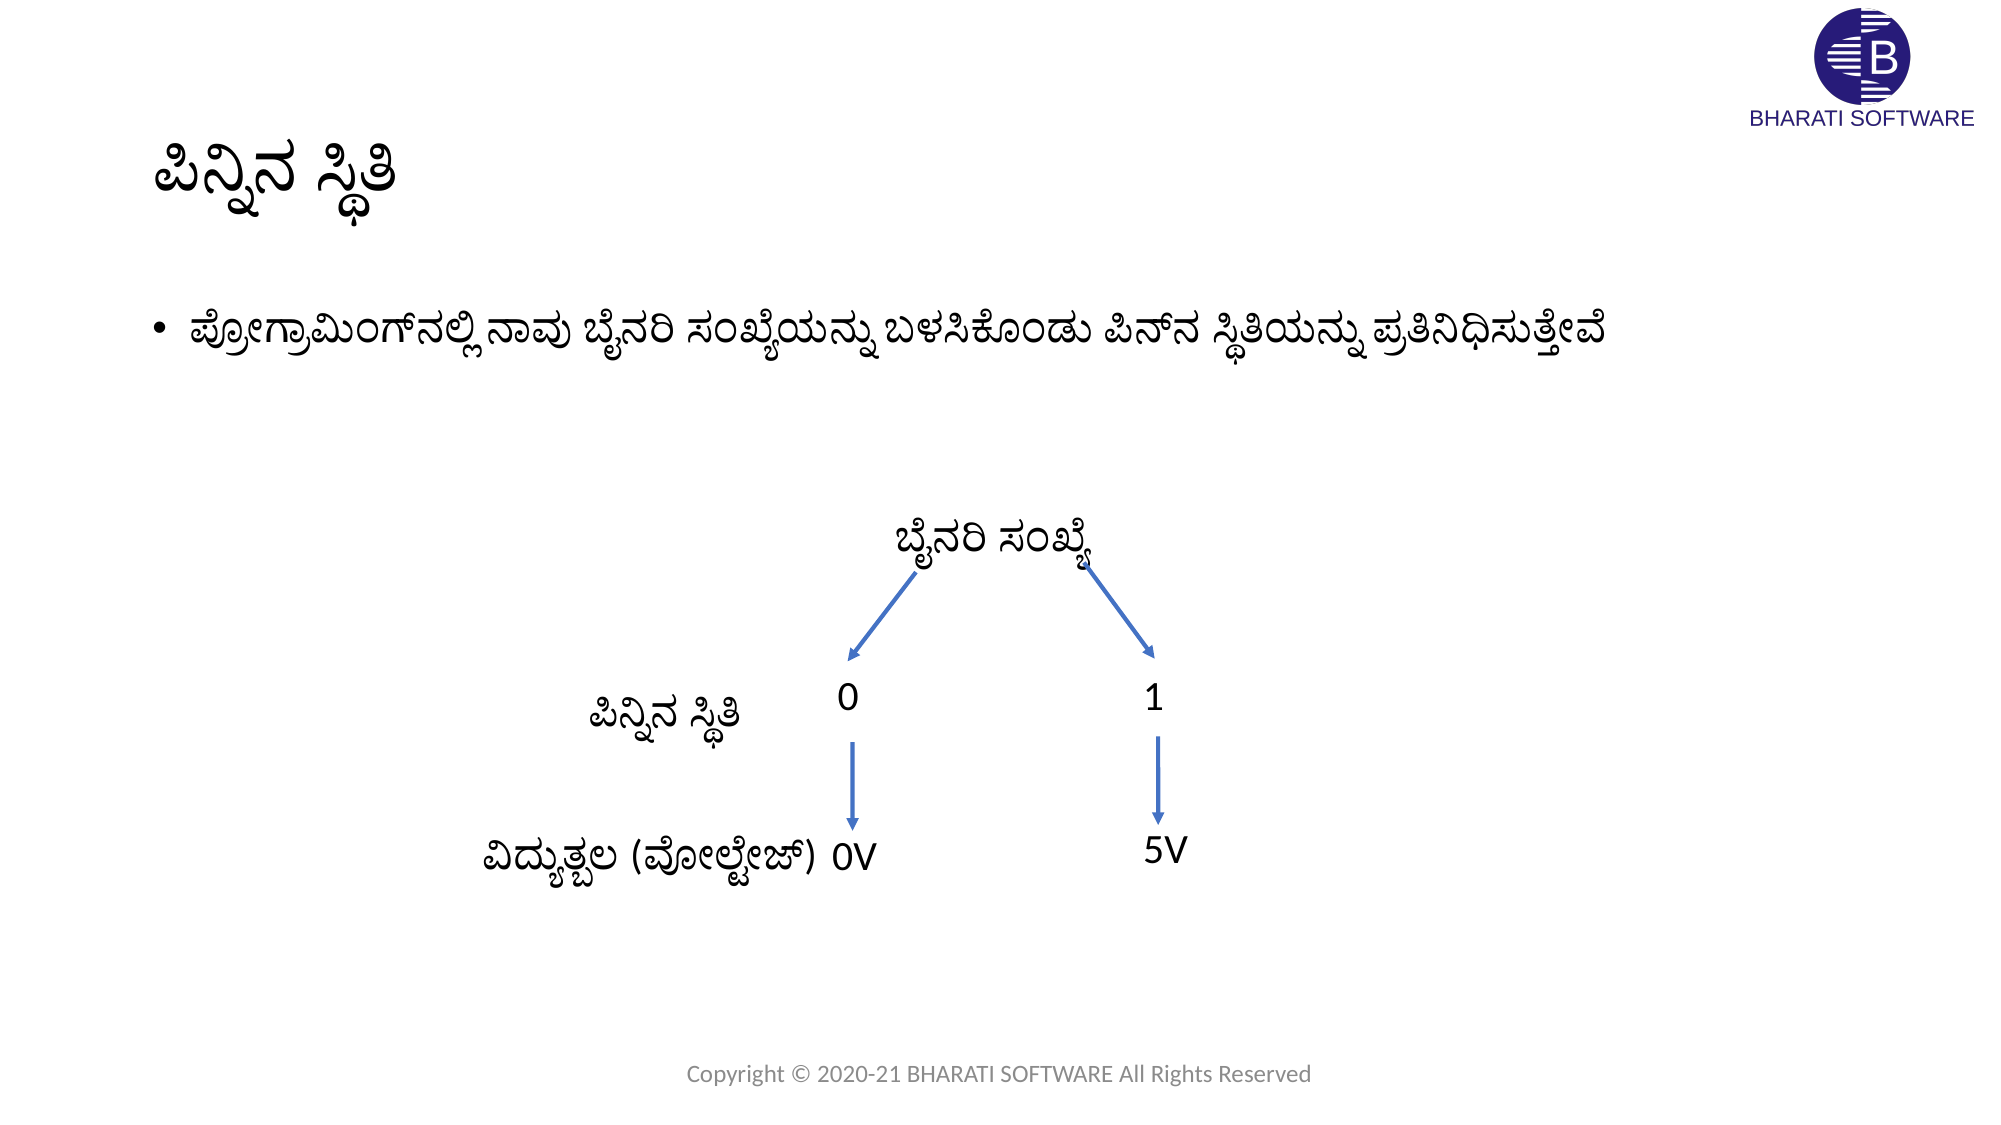

# ಪಿನ್ನಿನ ಸ್ಥಿತಿ
ಪ್ರೋಗ್ರಾಮಿಂಗ್‌ನಲ್ಲಿ ನಾವು ಬೈನರಿ ಸಂಖ್ಯೆಯನ್ನು ಬಳಸಿಕೊಂಡು ಪಿನ್‌ನ ಸ್ಥಿತಿಯನ್ನು ಪ್ರತಿನಿಧಿಸುತ್ತೇವೆ

ಬೈನರಿ ಸಂಖ್ಯೆ
0
1
ಪಿನ್ನಿನ ಸ್ಥಿತಿ
5V
ವಿದ್ಯುತ್ಬಲ (ವೋಲ್ಟೇಜ್)
0V
Copyright © 2020-21 BHARATI SOFTWARE All Rights Reserved